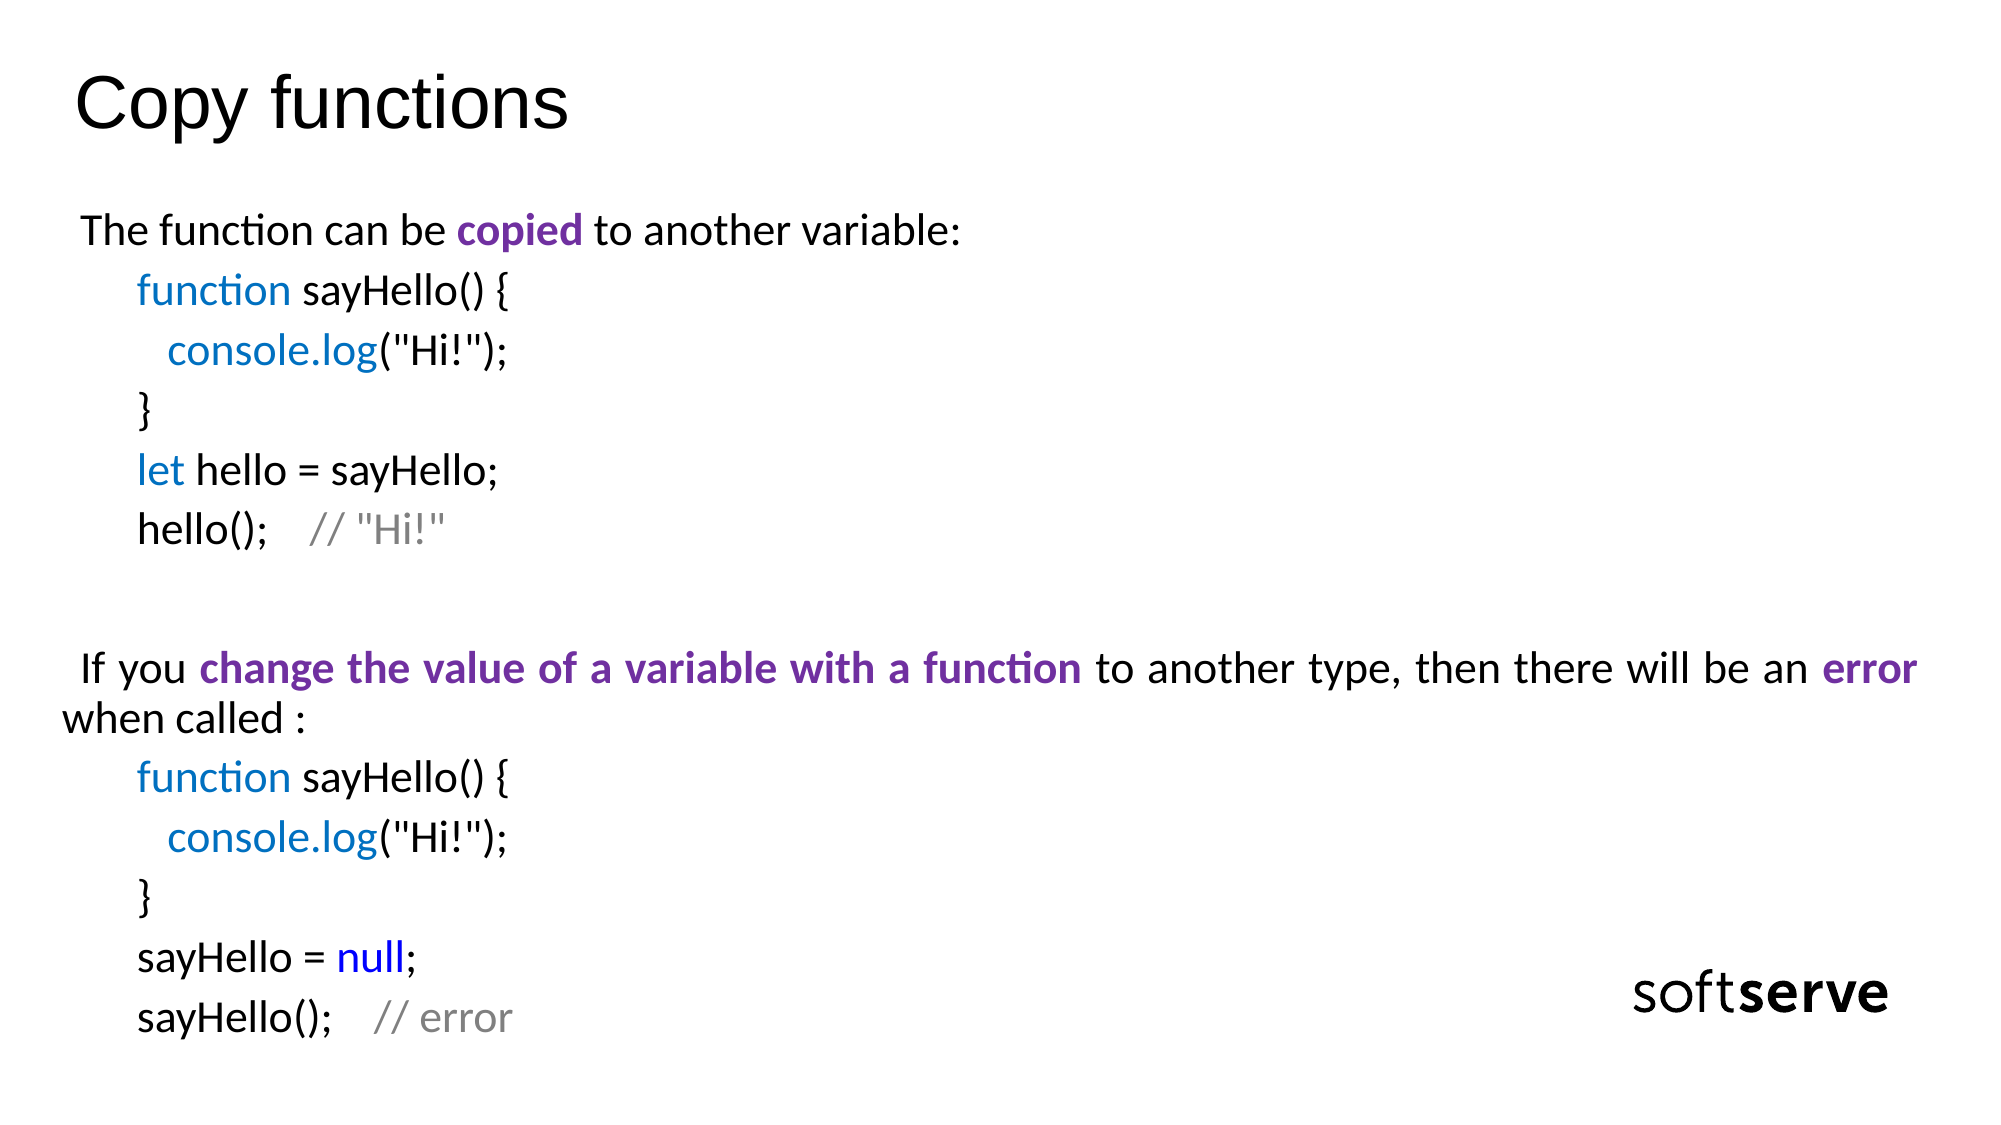

# Copy functions
The function can be copied to another variable:
function sayHello() {
   console.log("Hi!");
}
let hello = sayHello;
hello();    // "Hi!"

If you change the value of a variable with a function to another type, then there will be an error when called :
function sayHello() {
   console.log("Hi!");
}
sayHello = null;
sayHello();    // error